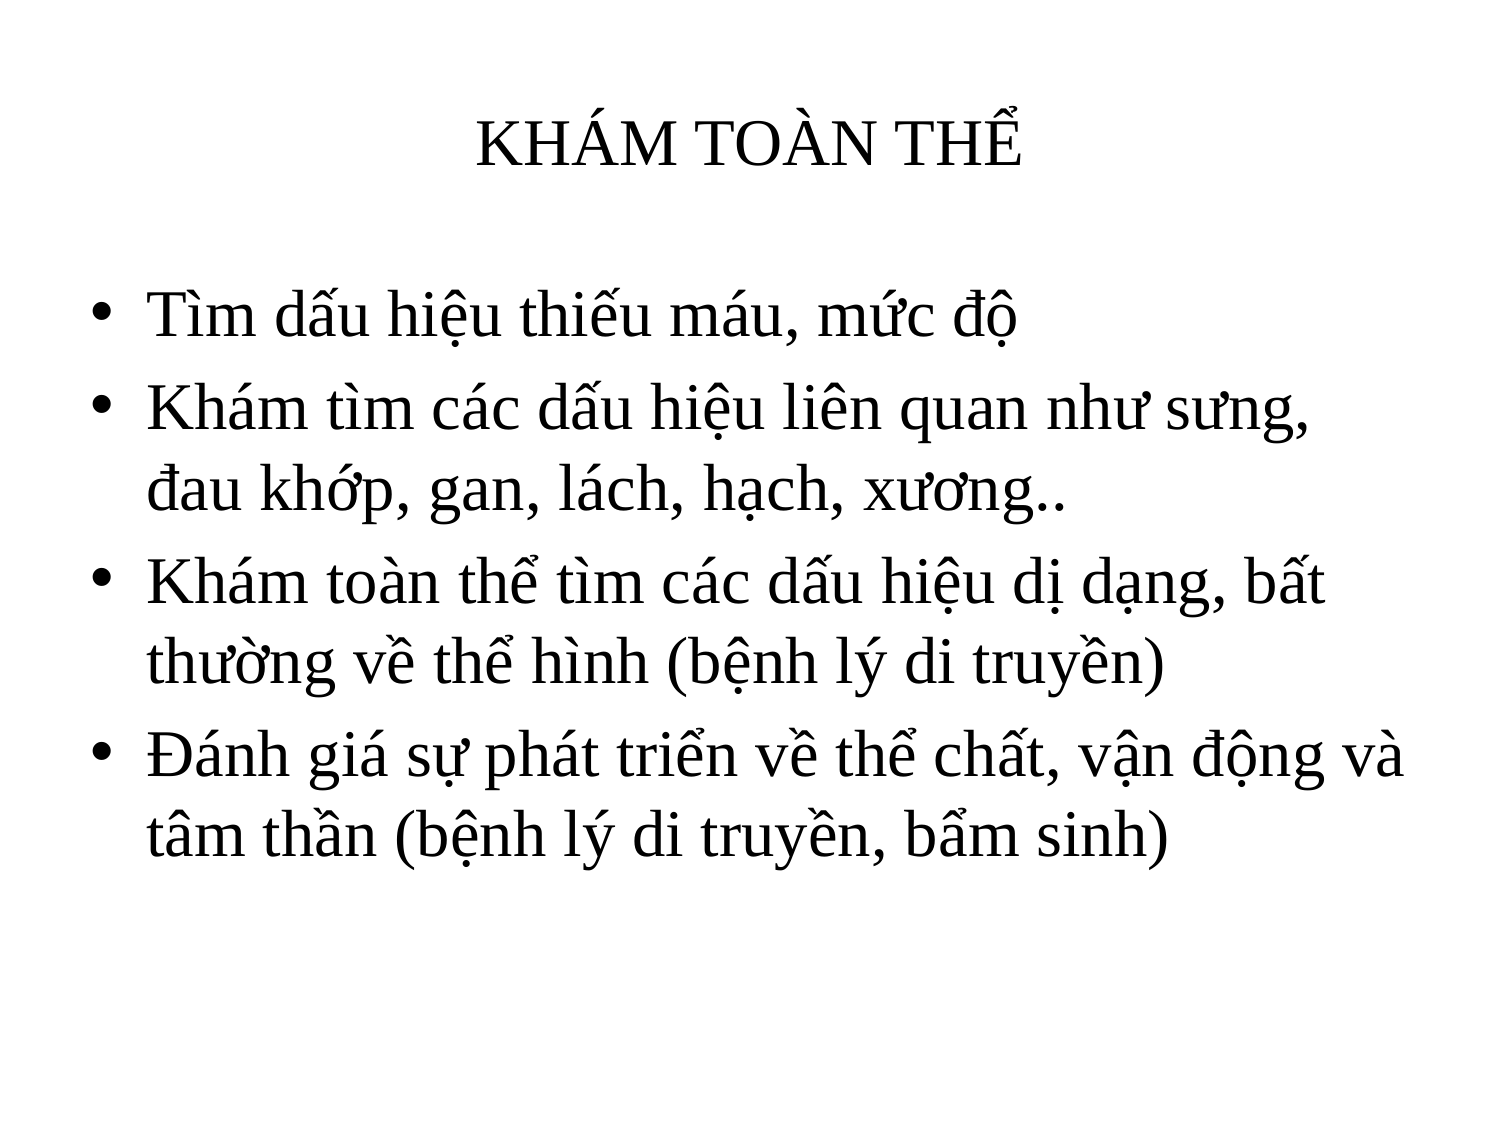

# KHÁM TOÀN THỂ
Tìm dấu hiệu thiếu máu, mức độ
Khám tìm các dấu hiệu liên quan như sưng, đau khớp, gan, lách, hạch, xương..
Khám toàn thể tìm các dấu hiệu dị dạng, bất thường về thể hình (bệnh lý di truyền)
Đánh giá sự phát triển về thể chất, vận động và tâm thần (bệnh lý di truyền, bẩm sinh)